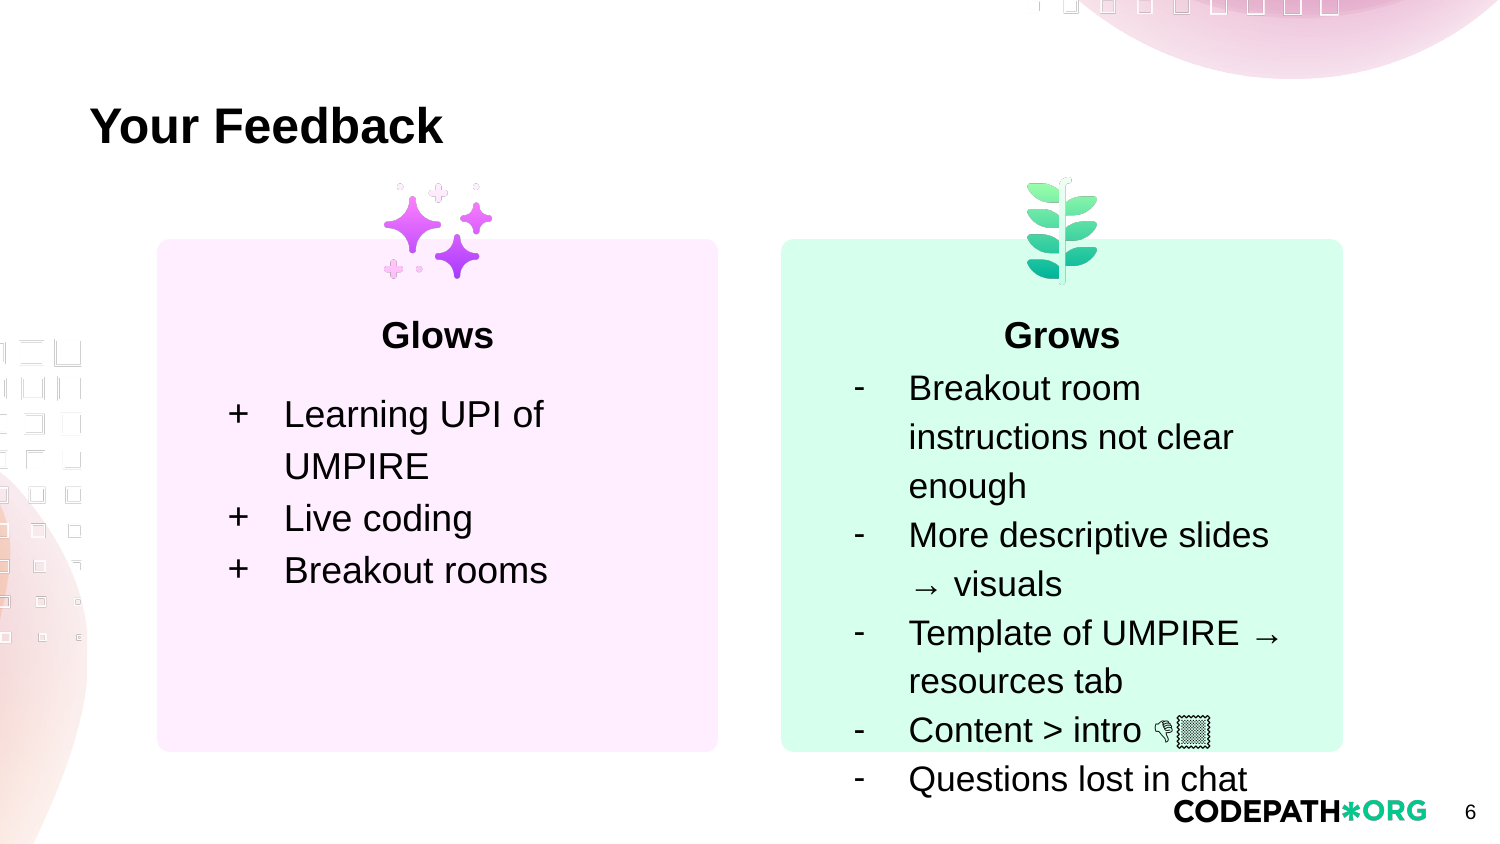

Breakout room instructions not clear enough
More descriptive slides → visuals
Template of UMPIRE → resources tab
Content > intro 👎🏼
Questions lost in chat
Learning UPI of UMPIRE
Live coding
Breakout rooms
6